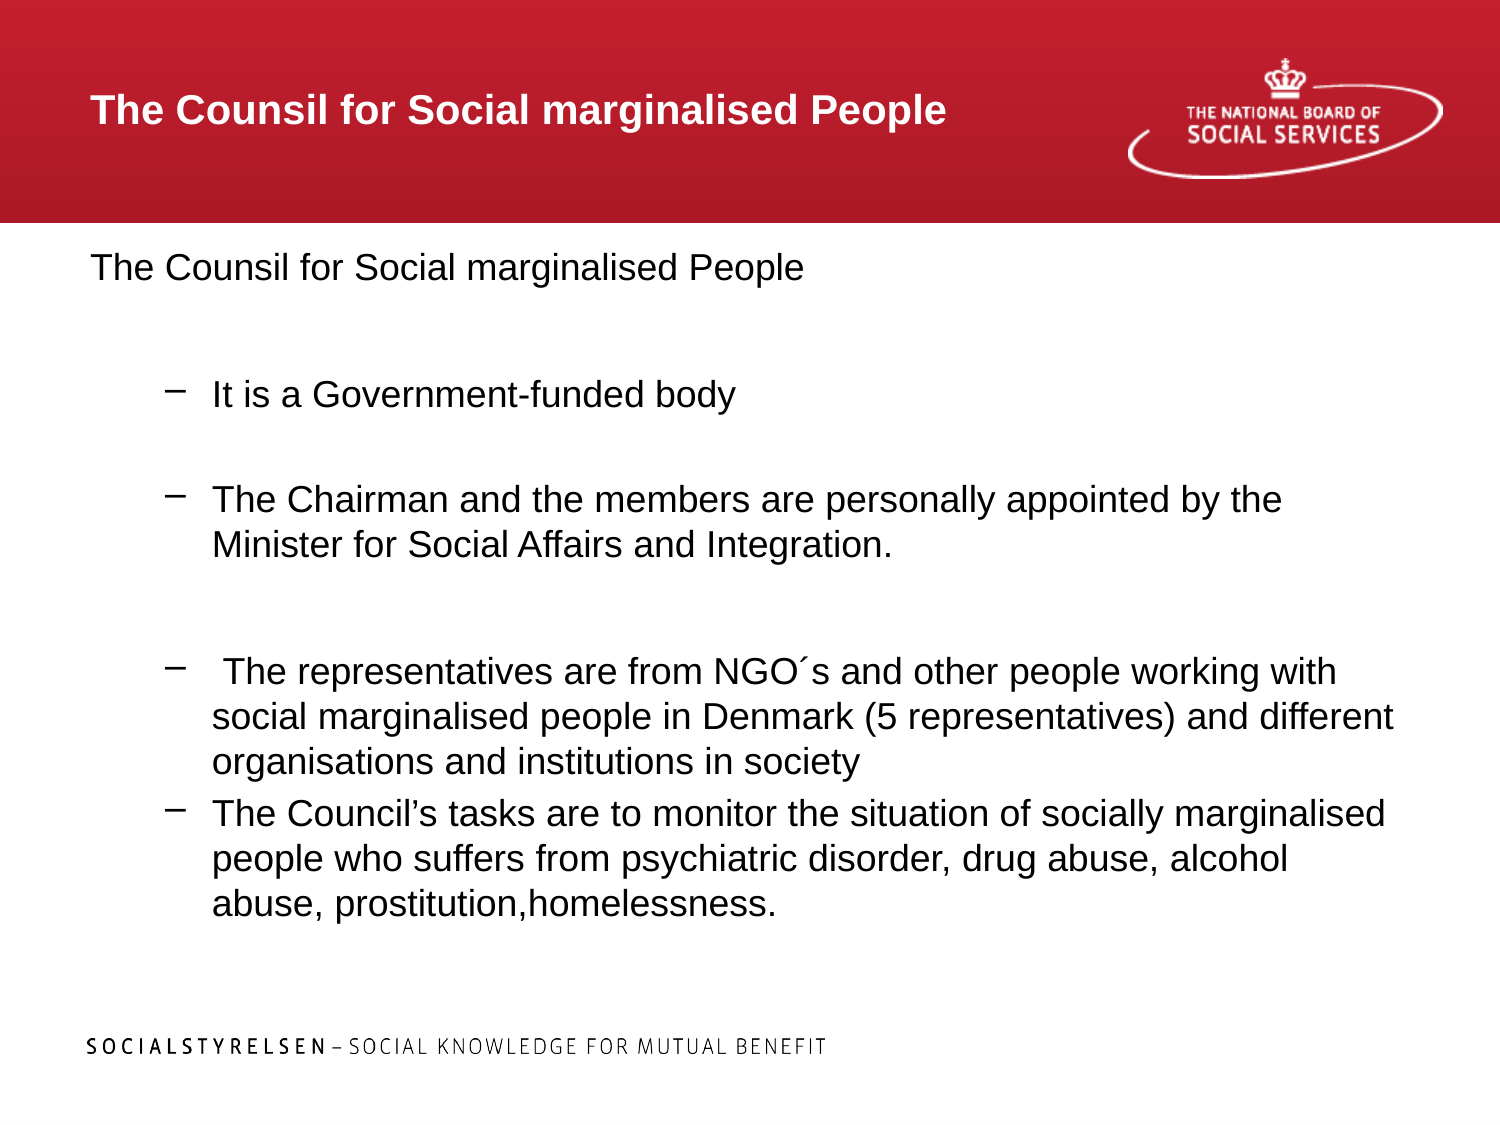

# The Counsil for Social marginalised People
The Counsil for Social marginalised People

It is a Government-funded body

The Chairman and the members are personally appointed by the Minister for Social Affairs and Integration.

 The representatives are from NGO´s and other people working with social marginalised people in Denmark (5 representatives) and different organisations and institutions in society
The Council’s tasks are to monitor the situation of socially marginalised people who suffers from psychiatric disorder, drug abuse, alcohol abuse, prostitution,homelessness.